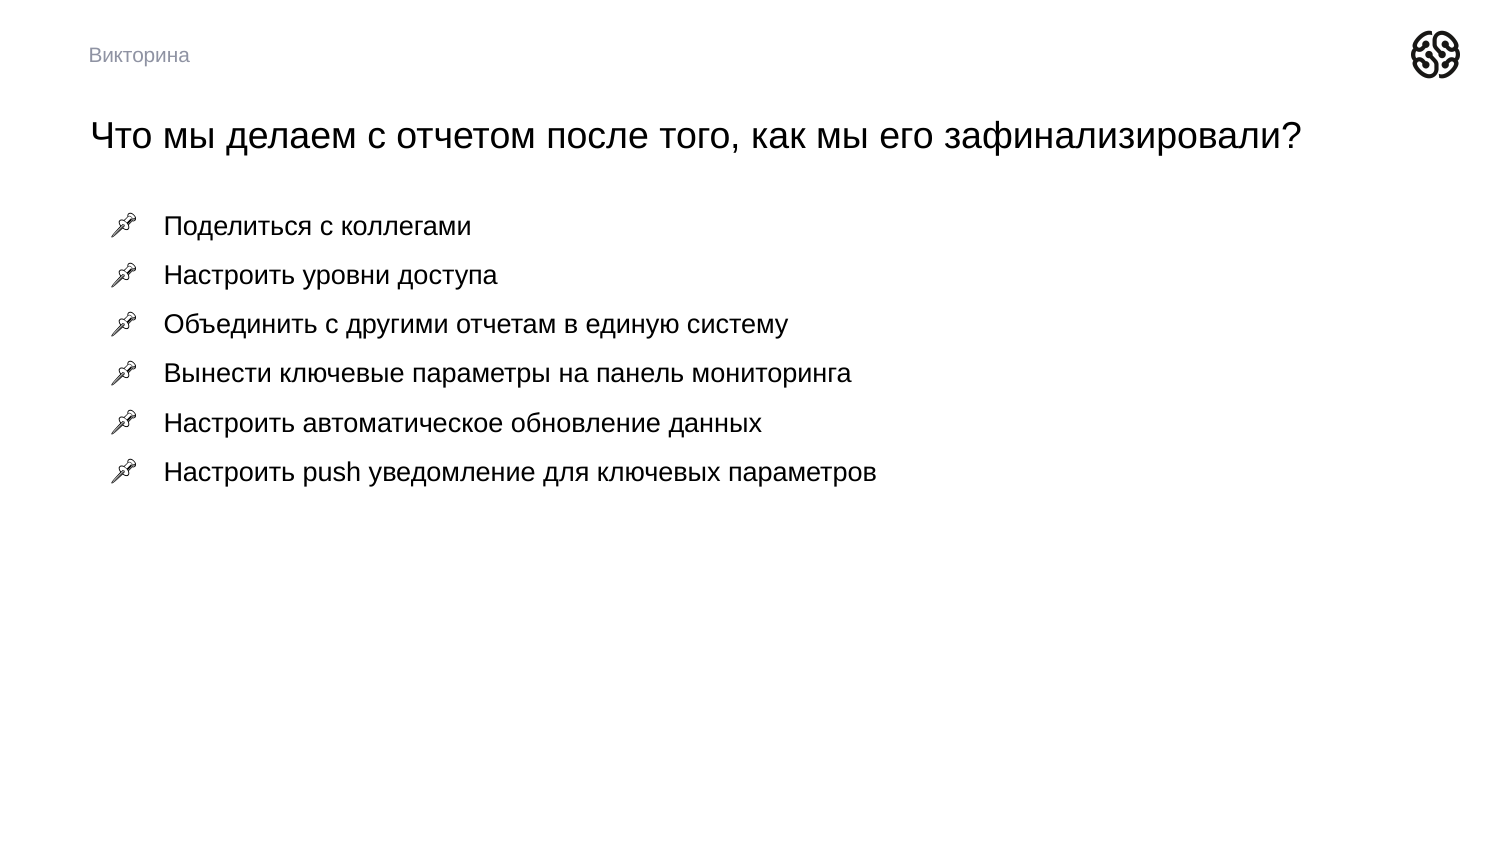

Викторина
# Что мы делаем с отчетом после того, как мы его зафинализировали?
Поделиться с коллегами
Настроить уровни доступа
Объединить с другими отчетам в единую систему
Вынести ключевые параметры на панель мониторинга
Настроить автоматическое обновление данных
Настроить push уведомление для ключевых параметров